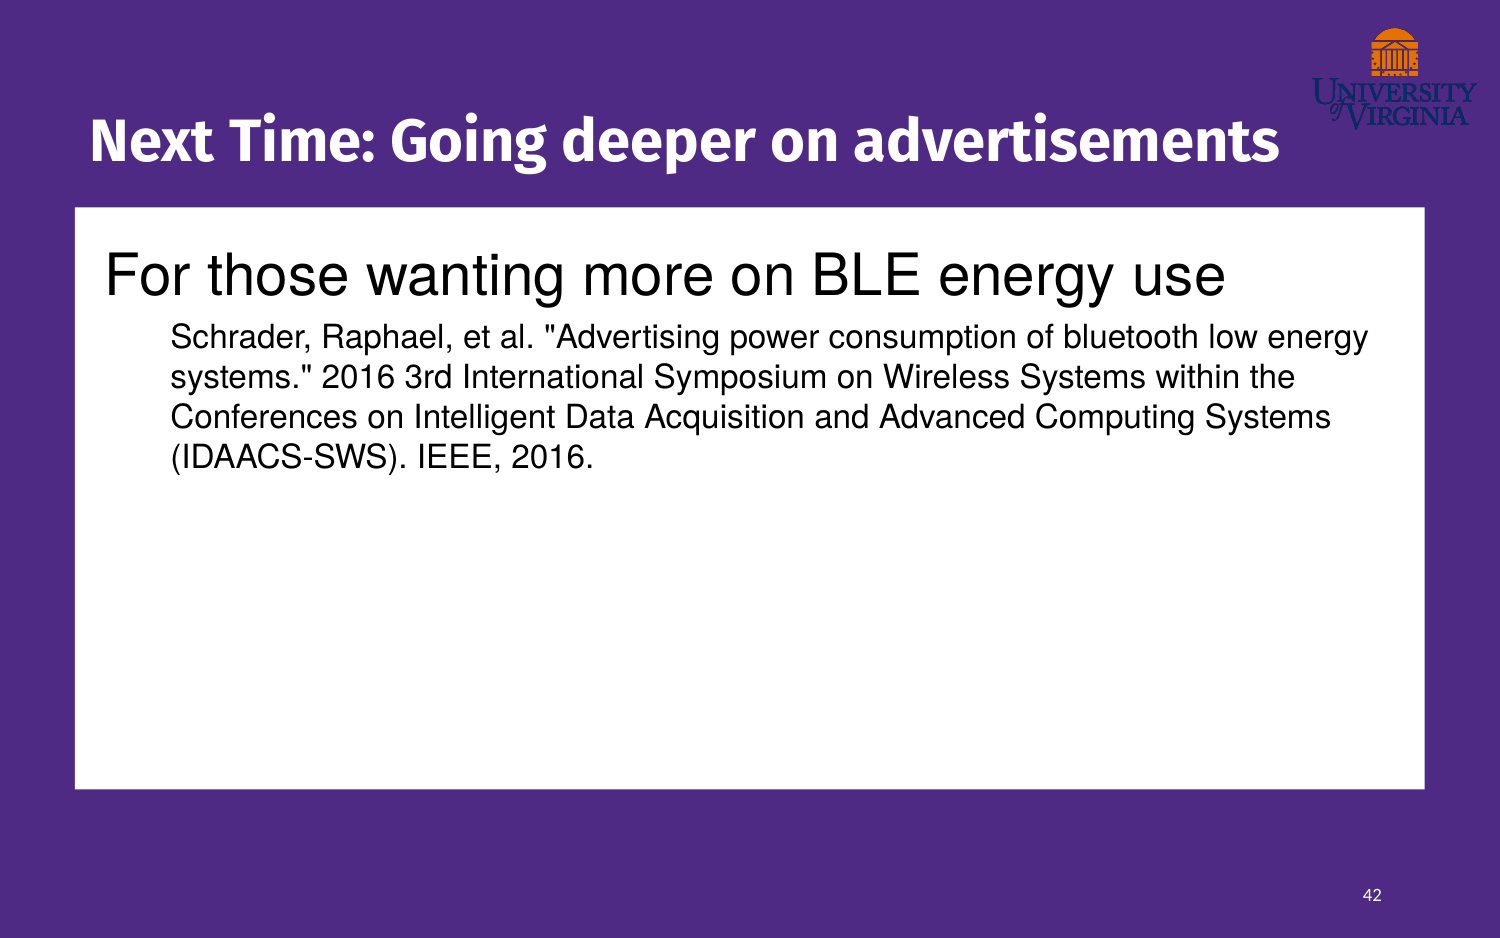

# Next Time: Going deeper on advertisements
For those wanting more on BLE energy use
Schrader, Raphael, et al. "Advertising power consumption of bluetooth low energy systems." 2016 3rd International Symposium on Wireless Systems within the Conferences on Intelligent Data Acquisition and Advanced Computing Systems (IDAACS-SWS). IEEE, 2016.

42